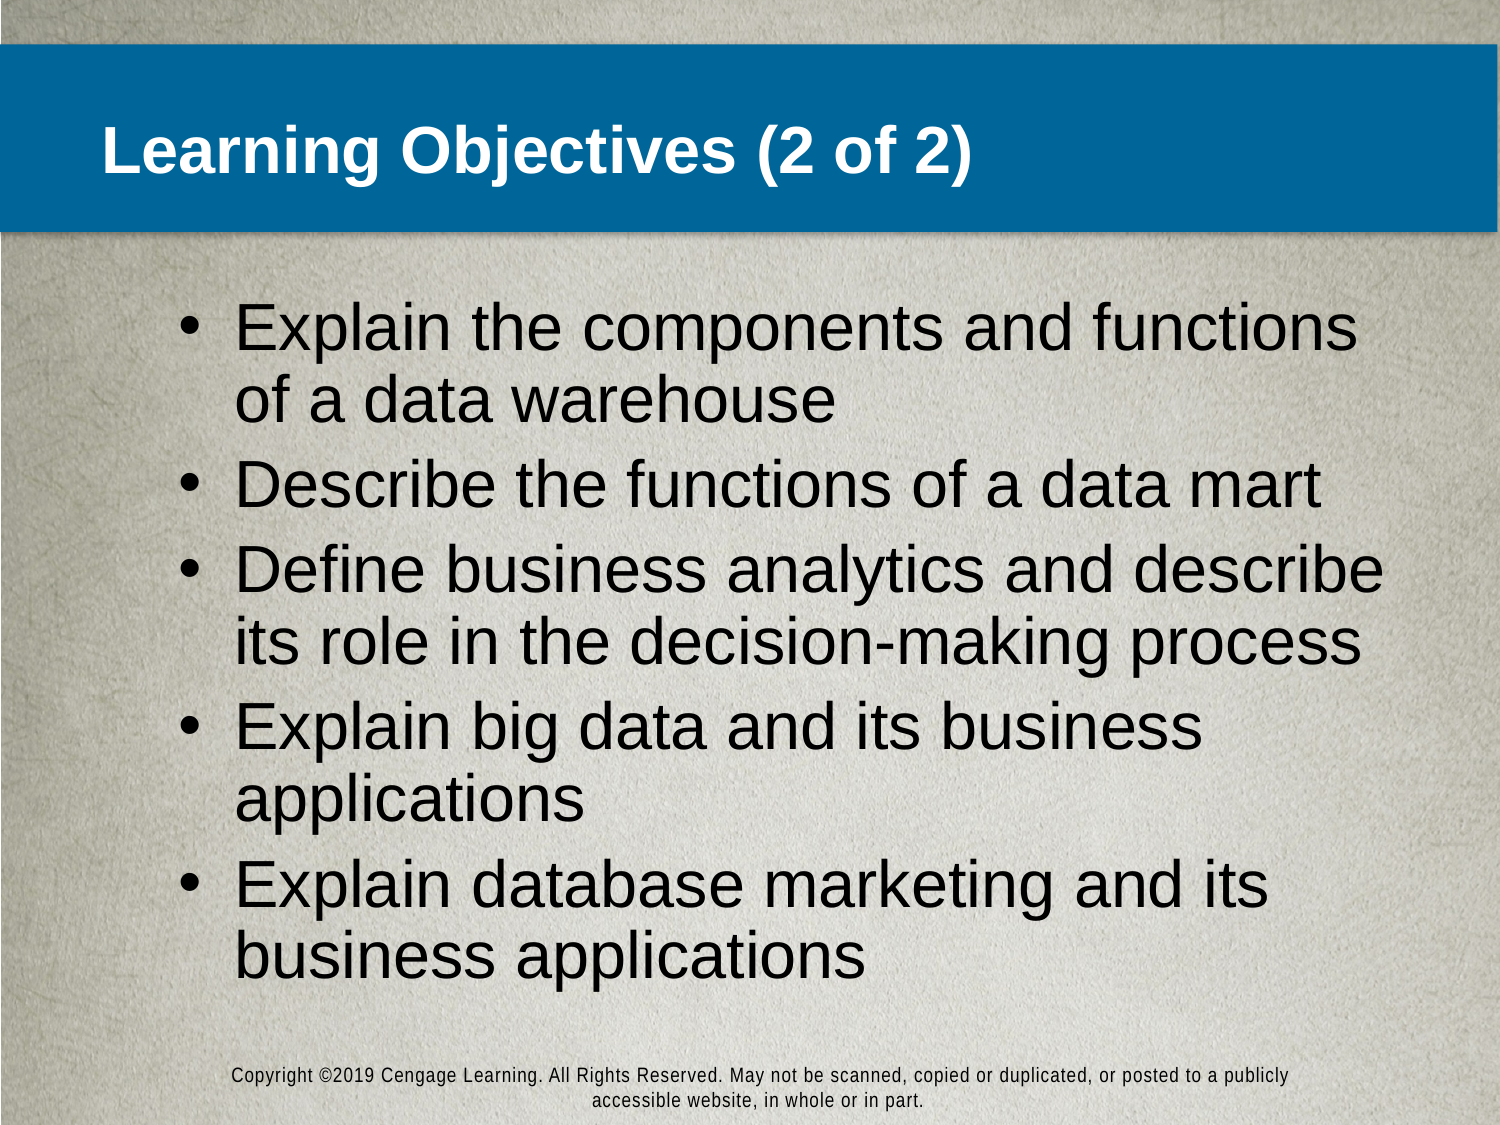

# Learning Objectives (2 of 2)
Explain the components and functions of a data warehouse
Describe the functions of a data mart
Define business analytics and describe its role in the decision-making process
Explain big data and its business applications
Explain database marketing and its business applications